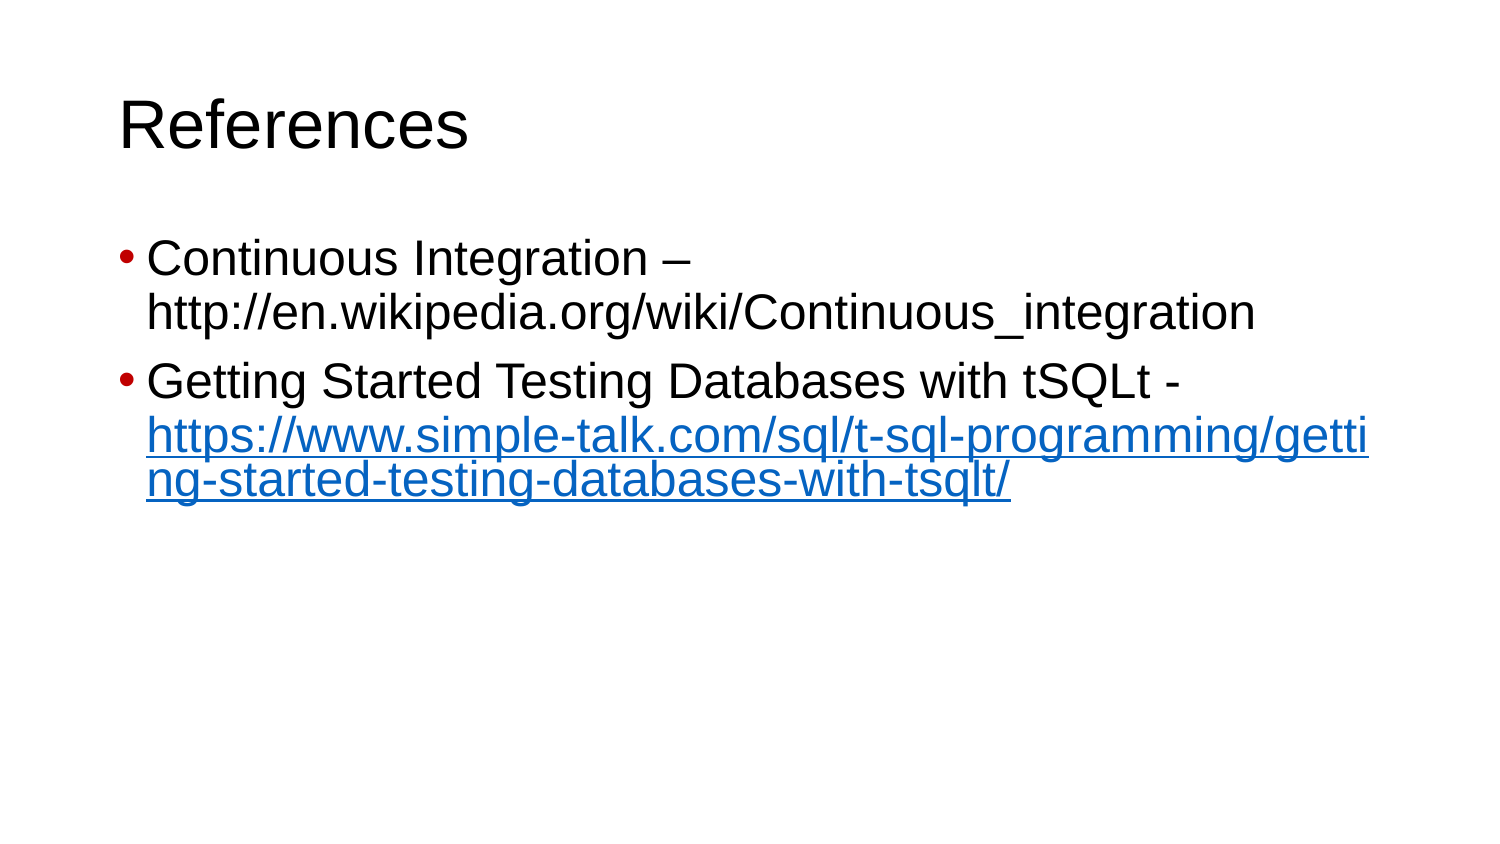

# References
Continuous Integration – http://en.wikipedia.org/wiki/Continuous_integration
Getting Started Testing Databases with tSQLt - https://www.simple-talk.com/sql/t-sql-programming/getting-started-testing-databases-with-tsqlt/